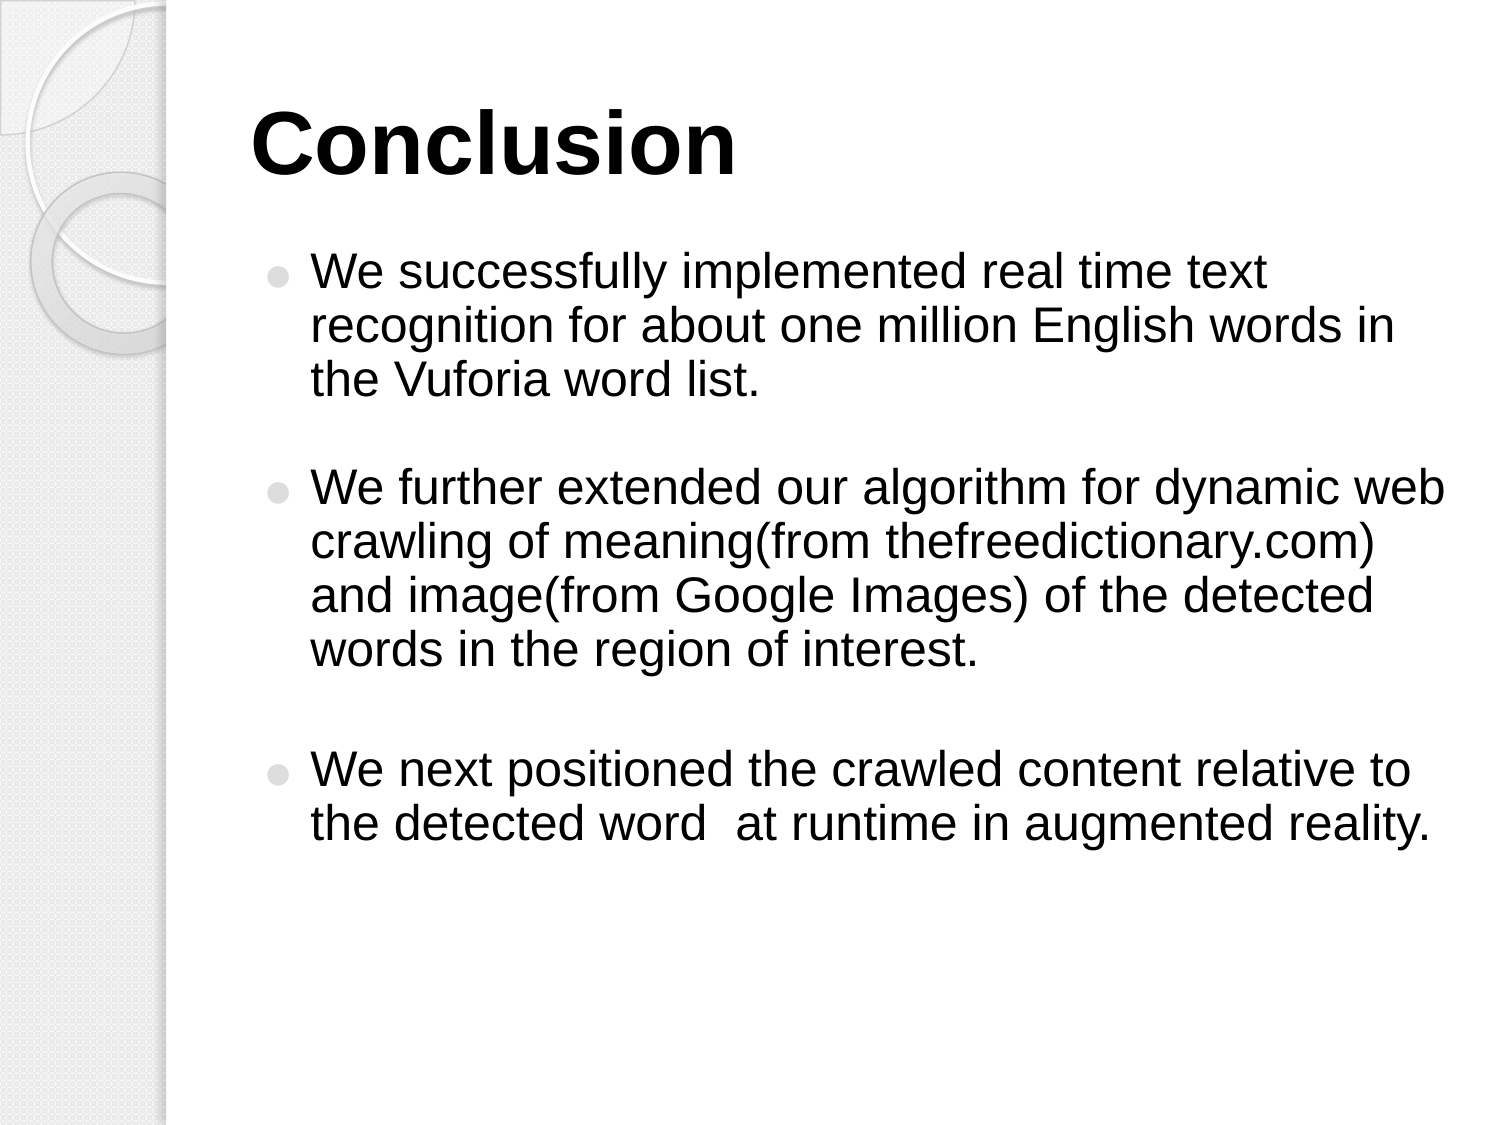

# Conclusion
We successfully implemented real time text recognition for about one million English words in the Vuforia word list.

We further extended our algorithm for dynamic web crawling of meaning(from thefreedictionary.com) and image(from Google Images) of the detected words in the region of interest.

We next positioned the crawled content relative to the detected word  at runtime in augmented reality.